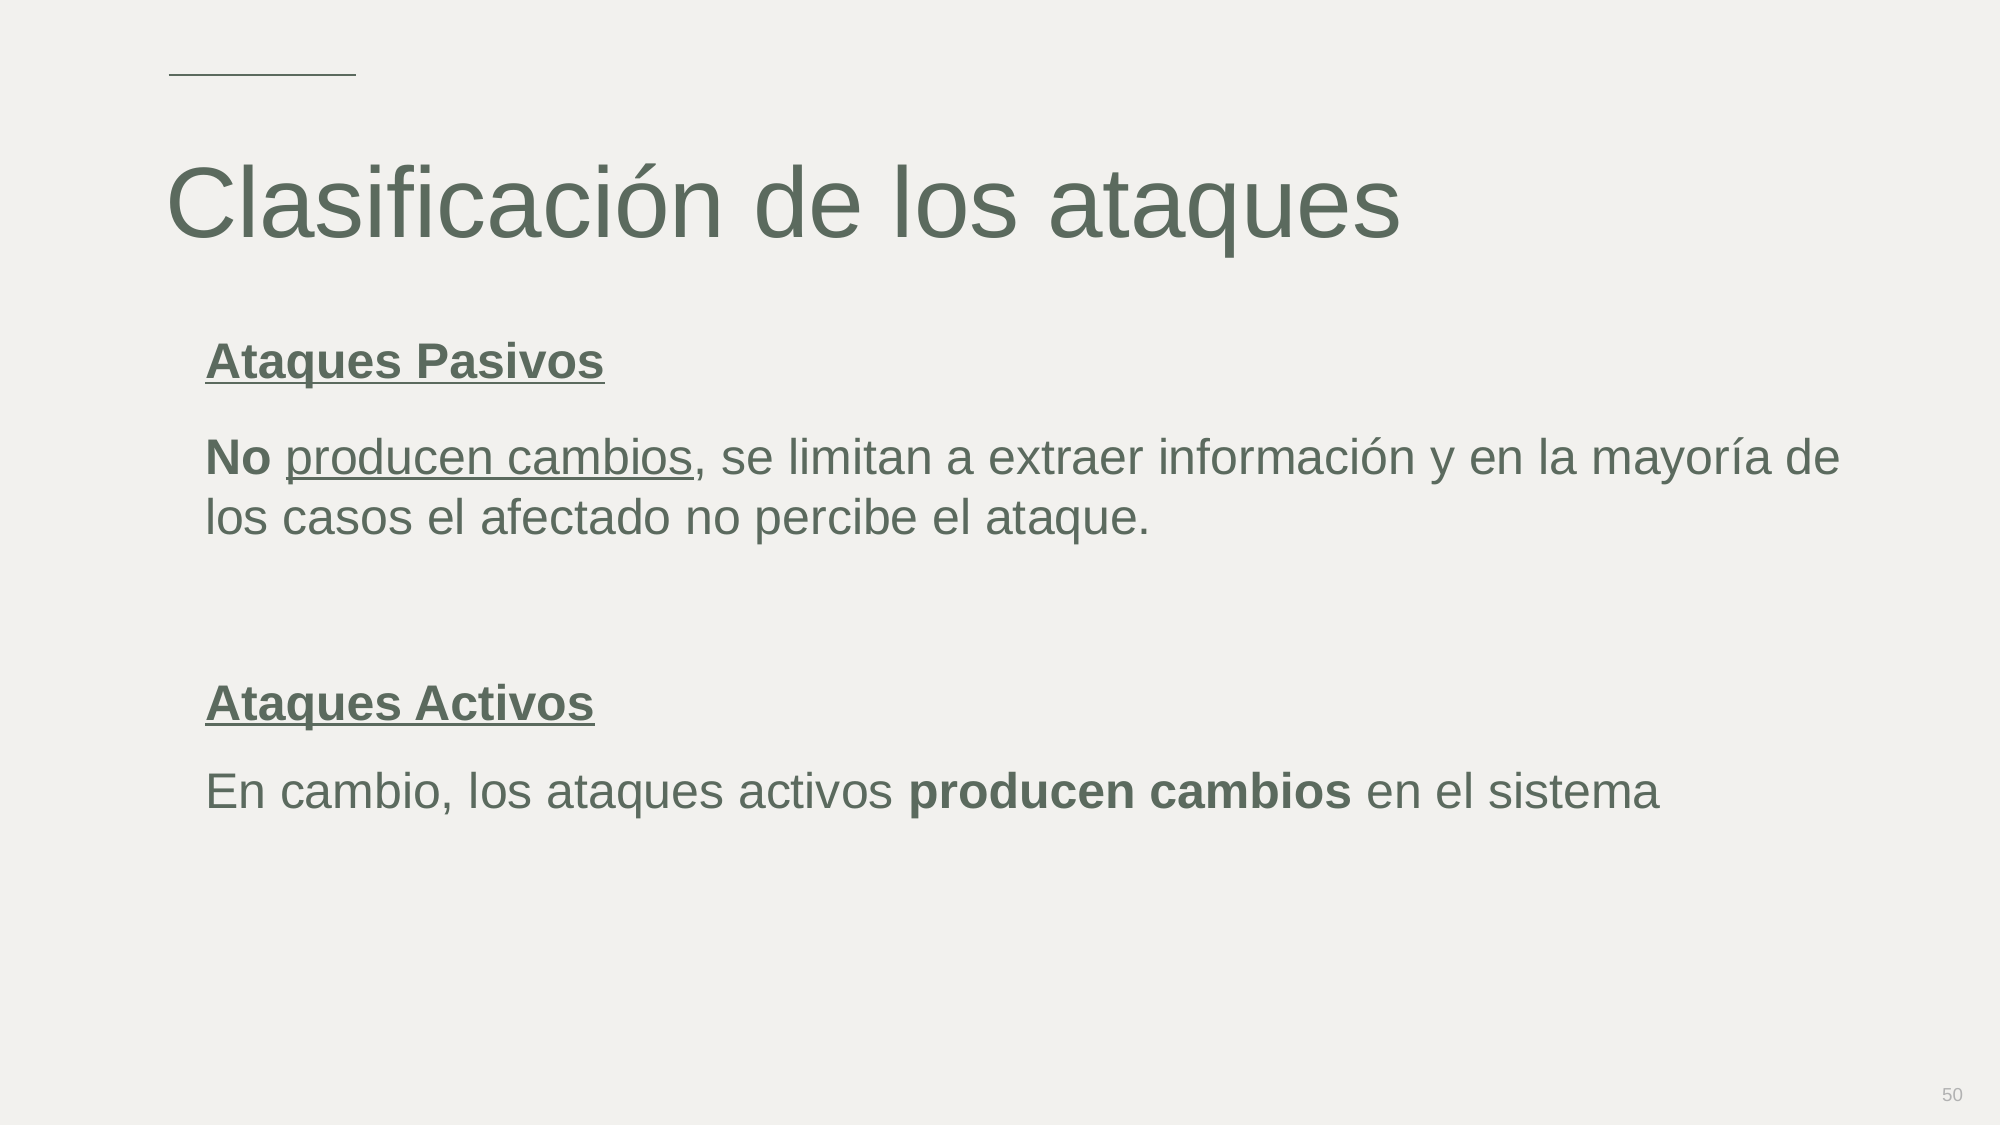

# Clasificación de los ataques
Ataques Pasivos
No producen cambios, se limitan a extraer información y en la mayoría de los casos el afectado no percibe el ataque.
Ataques Activos
En cambio, los ataques activos producen cambios en el sistema
50